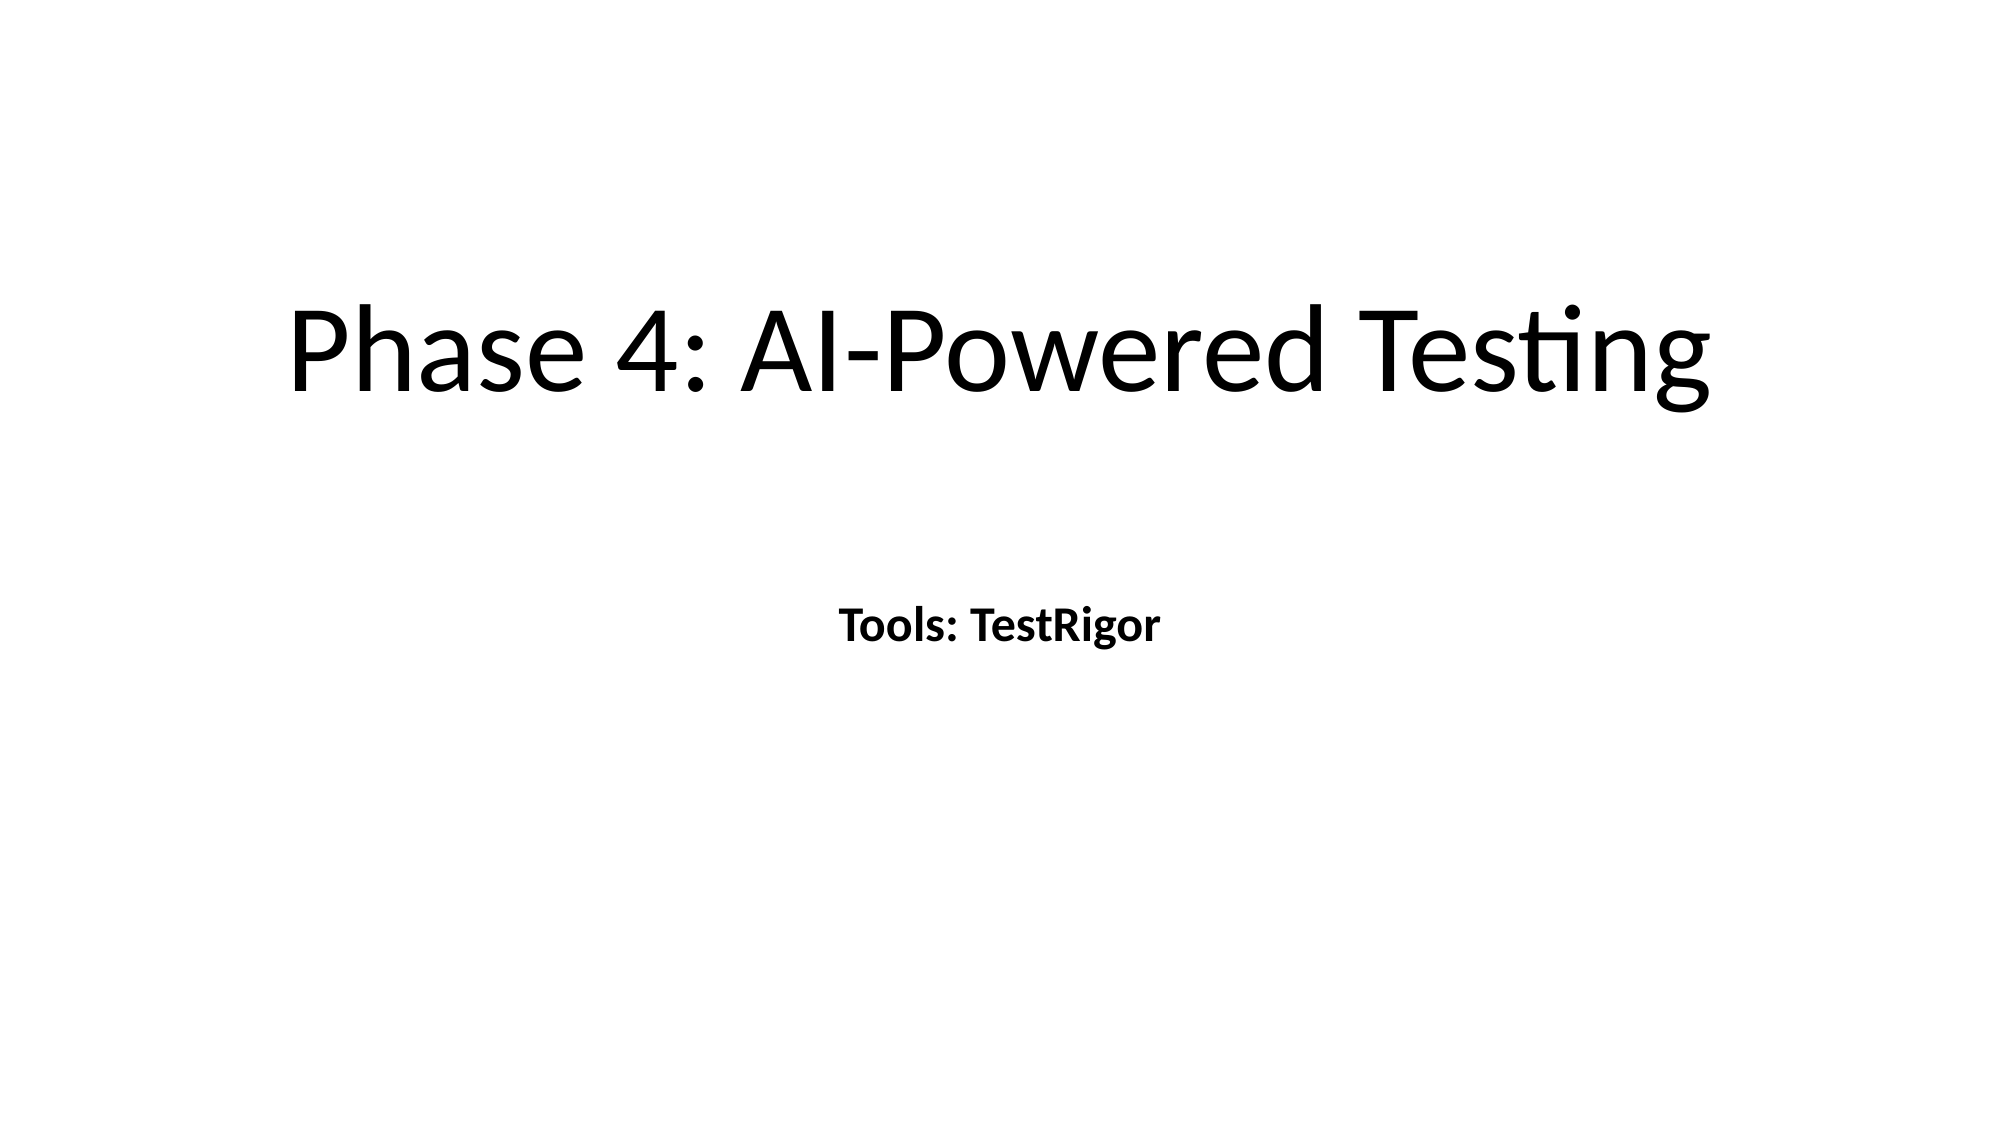

# Phase 4: AI-Powered Testing
Tools: TestRigor